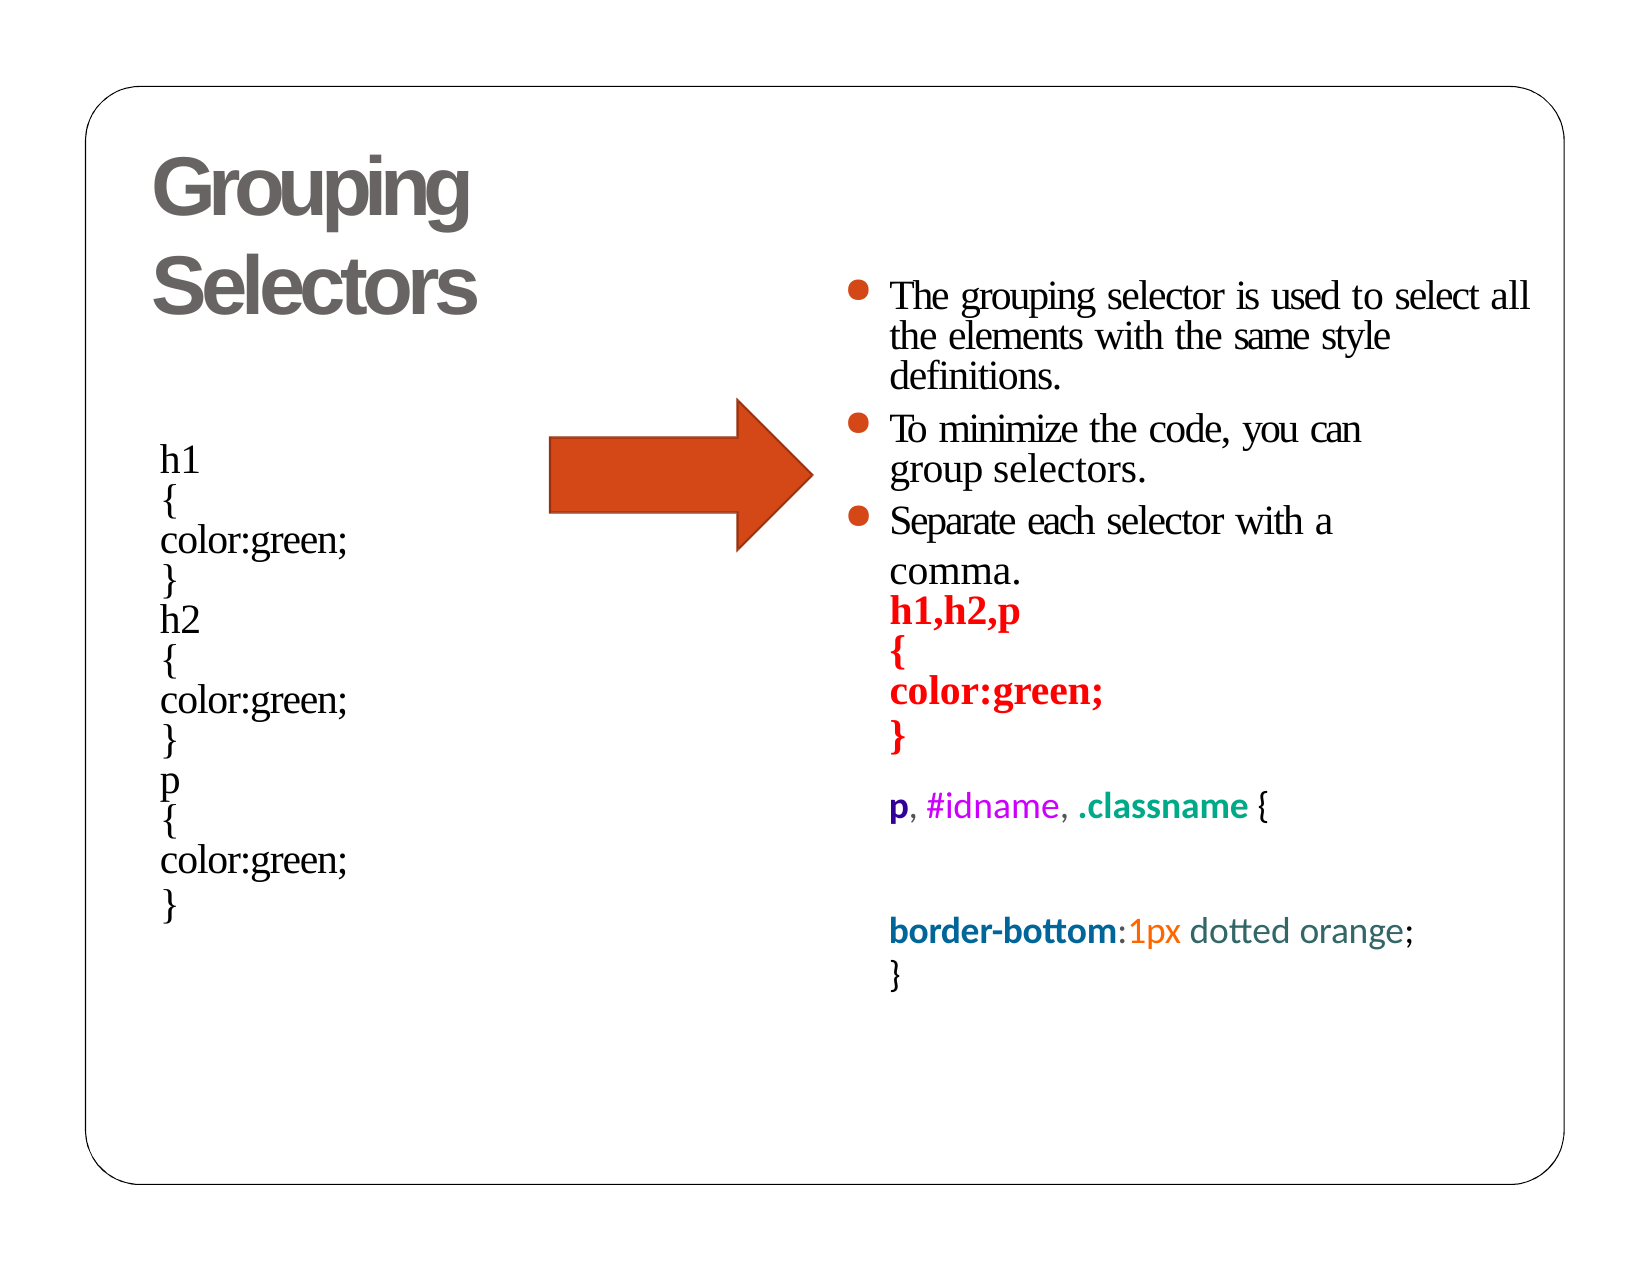

# Grouping Selectors
The grouping selector is used to select all the elements with the same style definitions.
To minimize the code, you can group selectors.
Separate each selector with a comma.

h1
{
color:green;
}
h2
{
color:green;
}
p
{
color:green;
}
h1,h2,p
{
color:green;
}
p, #idname, .classname {
border-bottom:1px dotted orange;
}
20
20